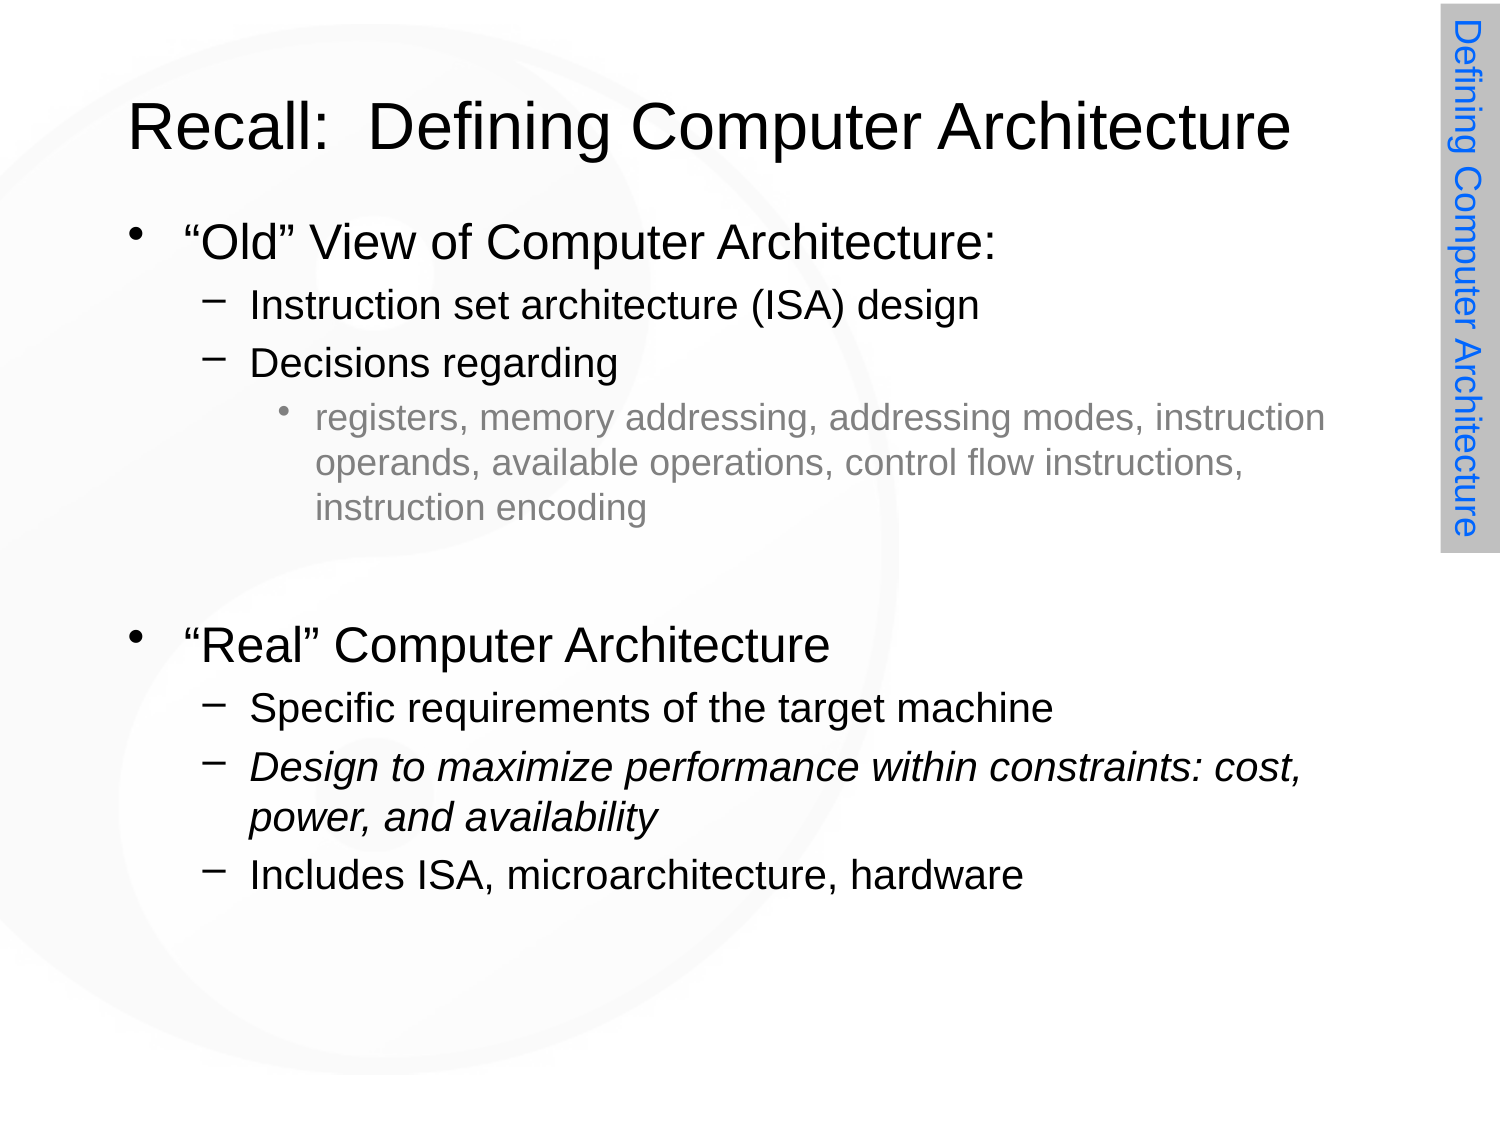

# Recall:  Defining Computer Architecture
“Old” View of Computer Architecture:
Instruction set architecture (ISA) design
Decisions regarding
registers, memory addressing, addressing modes, instruction operands, available operations, control flow instructions, instruction encoding

“Real” Computer Architecture
Specific requirements of the target machine
Design to maximize performance within constraints: cost, power, and availability
Includes ISA, microarchitecture, hardware
Defining Computer Architecture